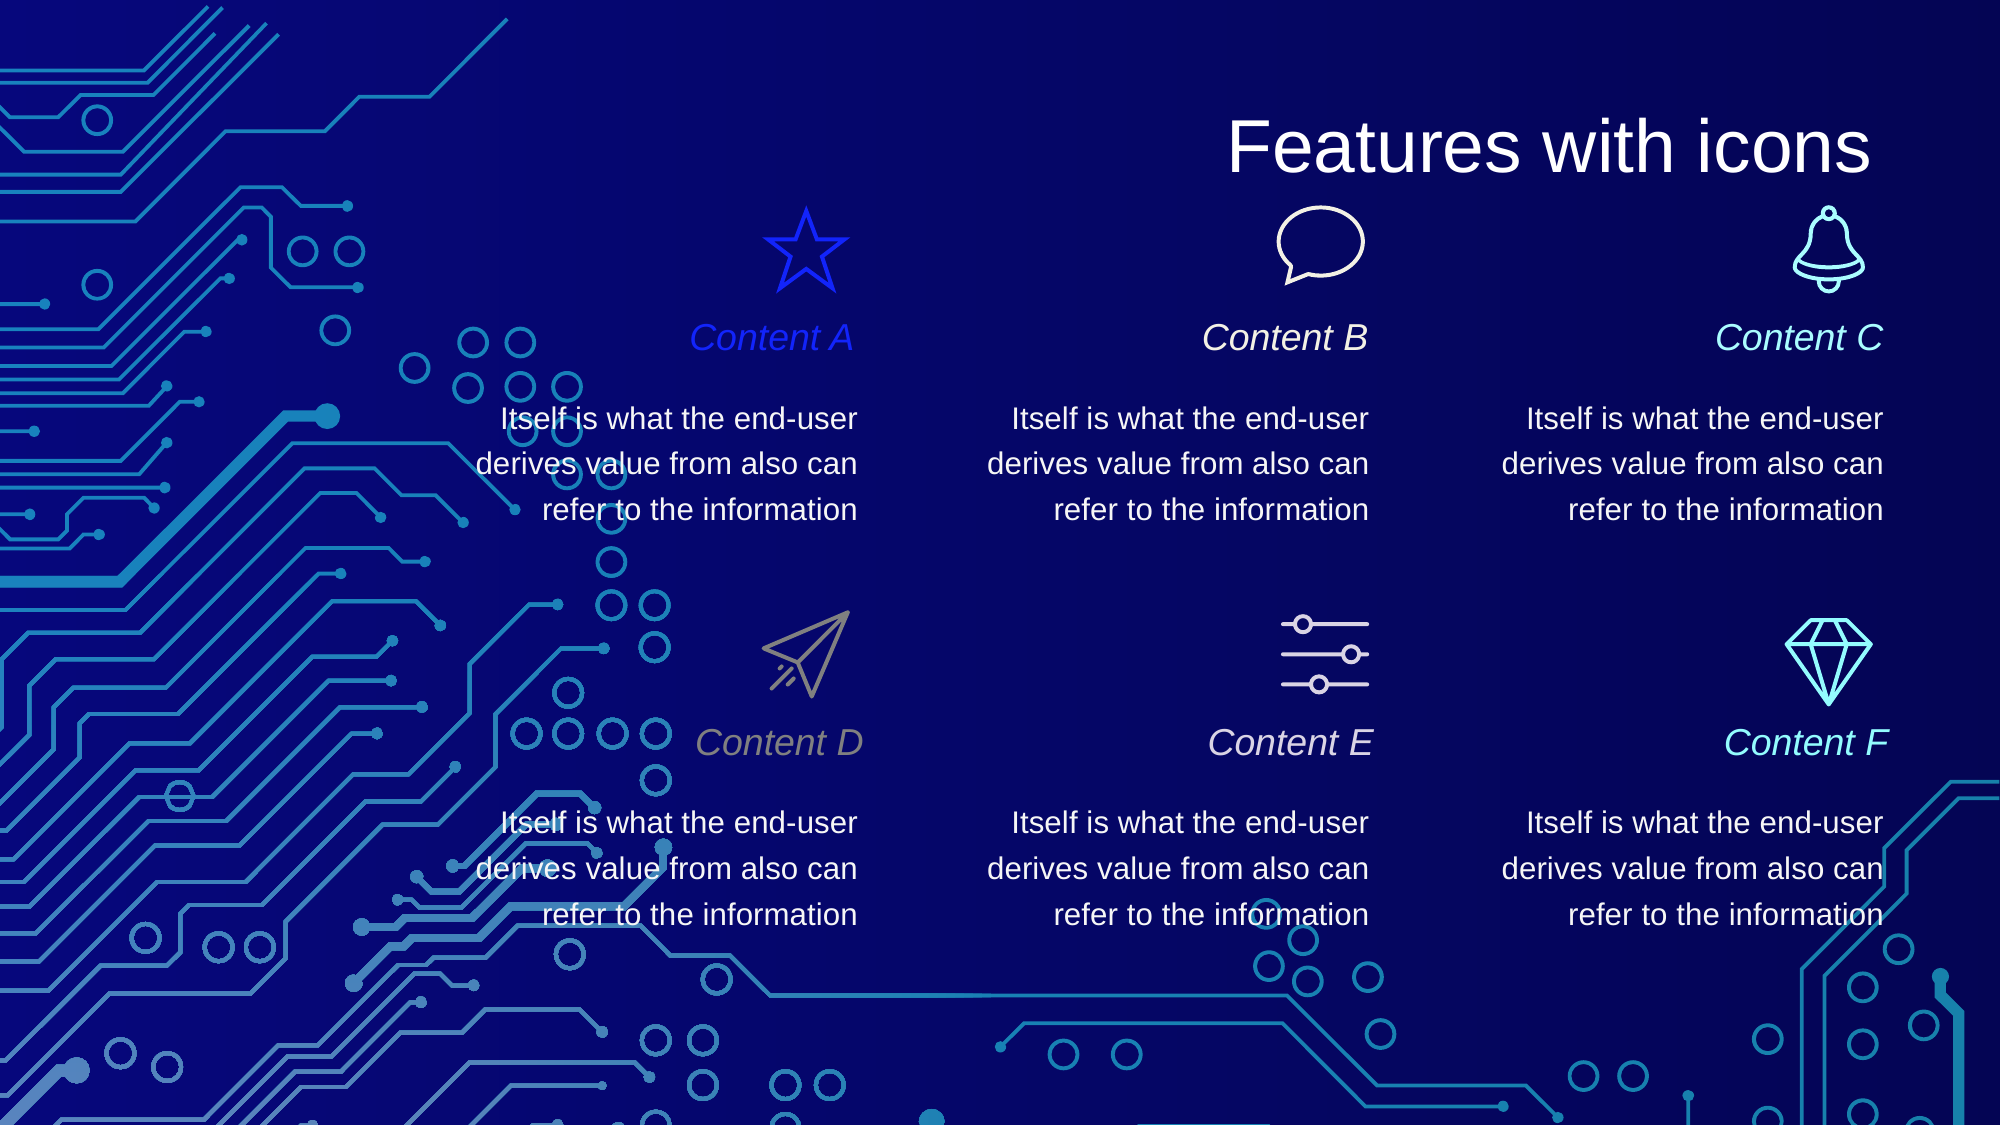

Features with icons

Content A
Content B
Content C
Itself is what the end-user derives value from also can refer to the information
Itself is what the end-user derives value from also can refer to the information
Itself is what the end-user derives value from also can refer to the information

Content D
Content E
Content F
Itself is what the end-user derives value from also can refer to the information
Itself is what the end-user derives value from also can refer to the information
Itself is what the end-user derives value from also can refer to the information